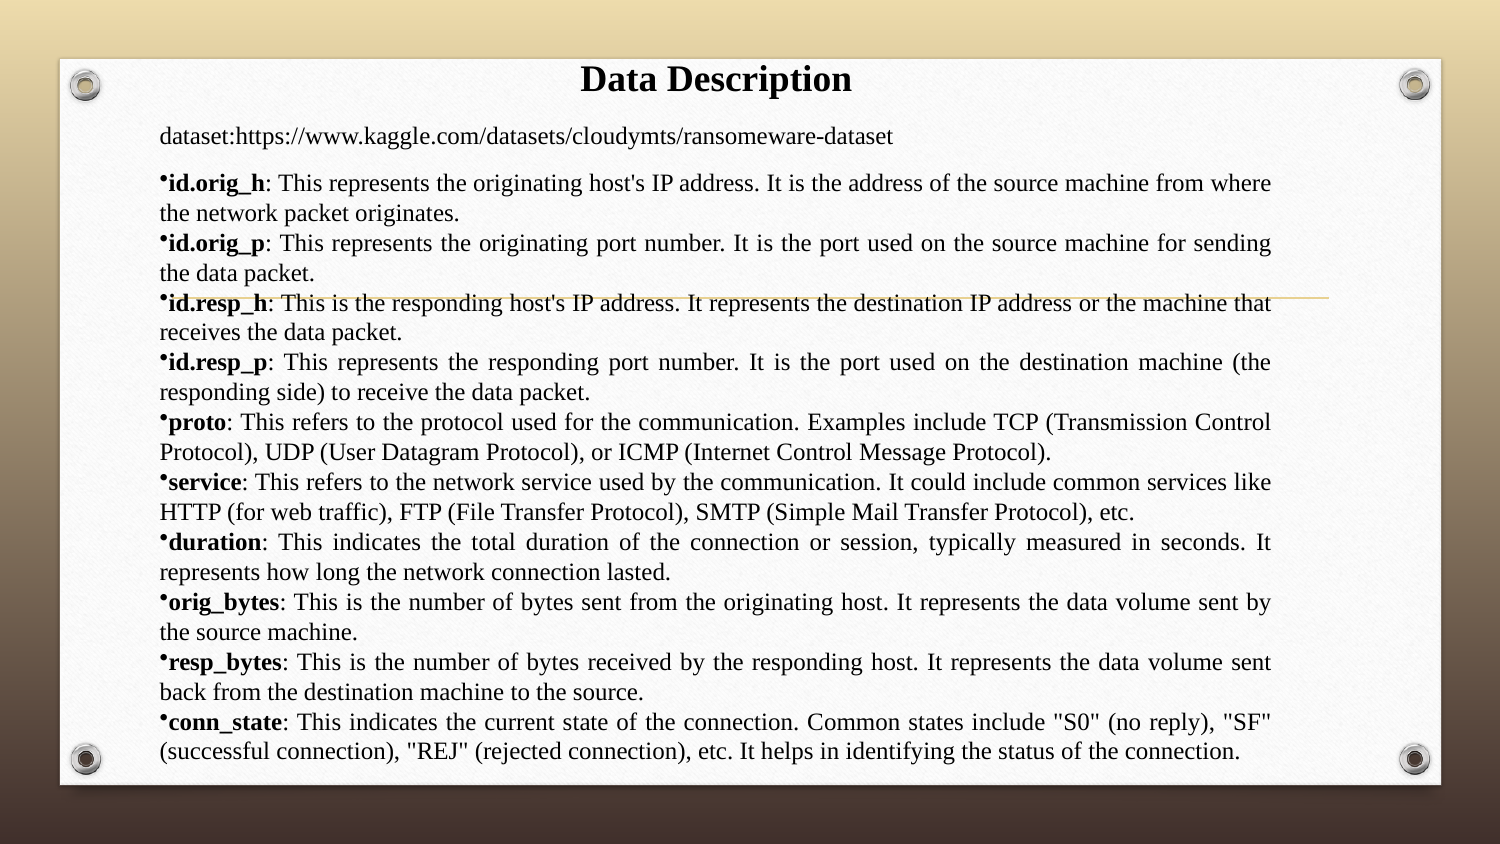

# Data Description
dataset:https://www.kaggle.com/datasets/cloudymts/ransomeware-dataset

id.orig_h: This represents the originating host's IP address. It is the address of the source machine from where the network packet originates.
id.orig_p: This represents the originating port number. It is the port used on the source machine for sending the data packet.
id.resp_h: This is the responding host's IP address. It represents the destination IP address or the machine that receives the data packet.
id.resp_p: This represents the responding port number. It is the port used on the destination machine (the responding side) to receive the data packet.
proto: This refers to the protocol used for the communication. Examples include TCP (Transmission Control Protocol), UDP (User Datagram Protocol), or ICMP (Internet Control Message Protocol).
service: This refers to the network service used by the communication. It could include common services like HTTP (for web traffic), FTP (File Transfer Protocol), SMTP (Simple Mail Transfer Protocol), etc.
duration: This indicates the total duration of the connection or session, typically measured in seconds. It represents how long the network connection lasted.
orig_bytes: This is the number of bytes sent from the originating host. It represents the data volume sent by the source machine.
resp_bytes: This is the number of bytes received by the responding host. It represents the data volume sent back from the destination machine to the source.
conn_state: This indicates the current state of the connection. Common states include "S0" (no reply), "SF" (successful connection), "REJ" (rejected connection), etc. It helps in identifying the status of the connection.